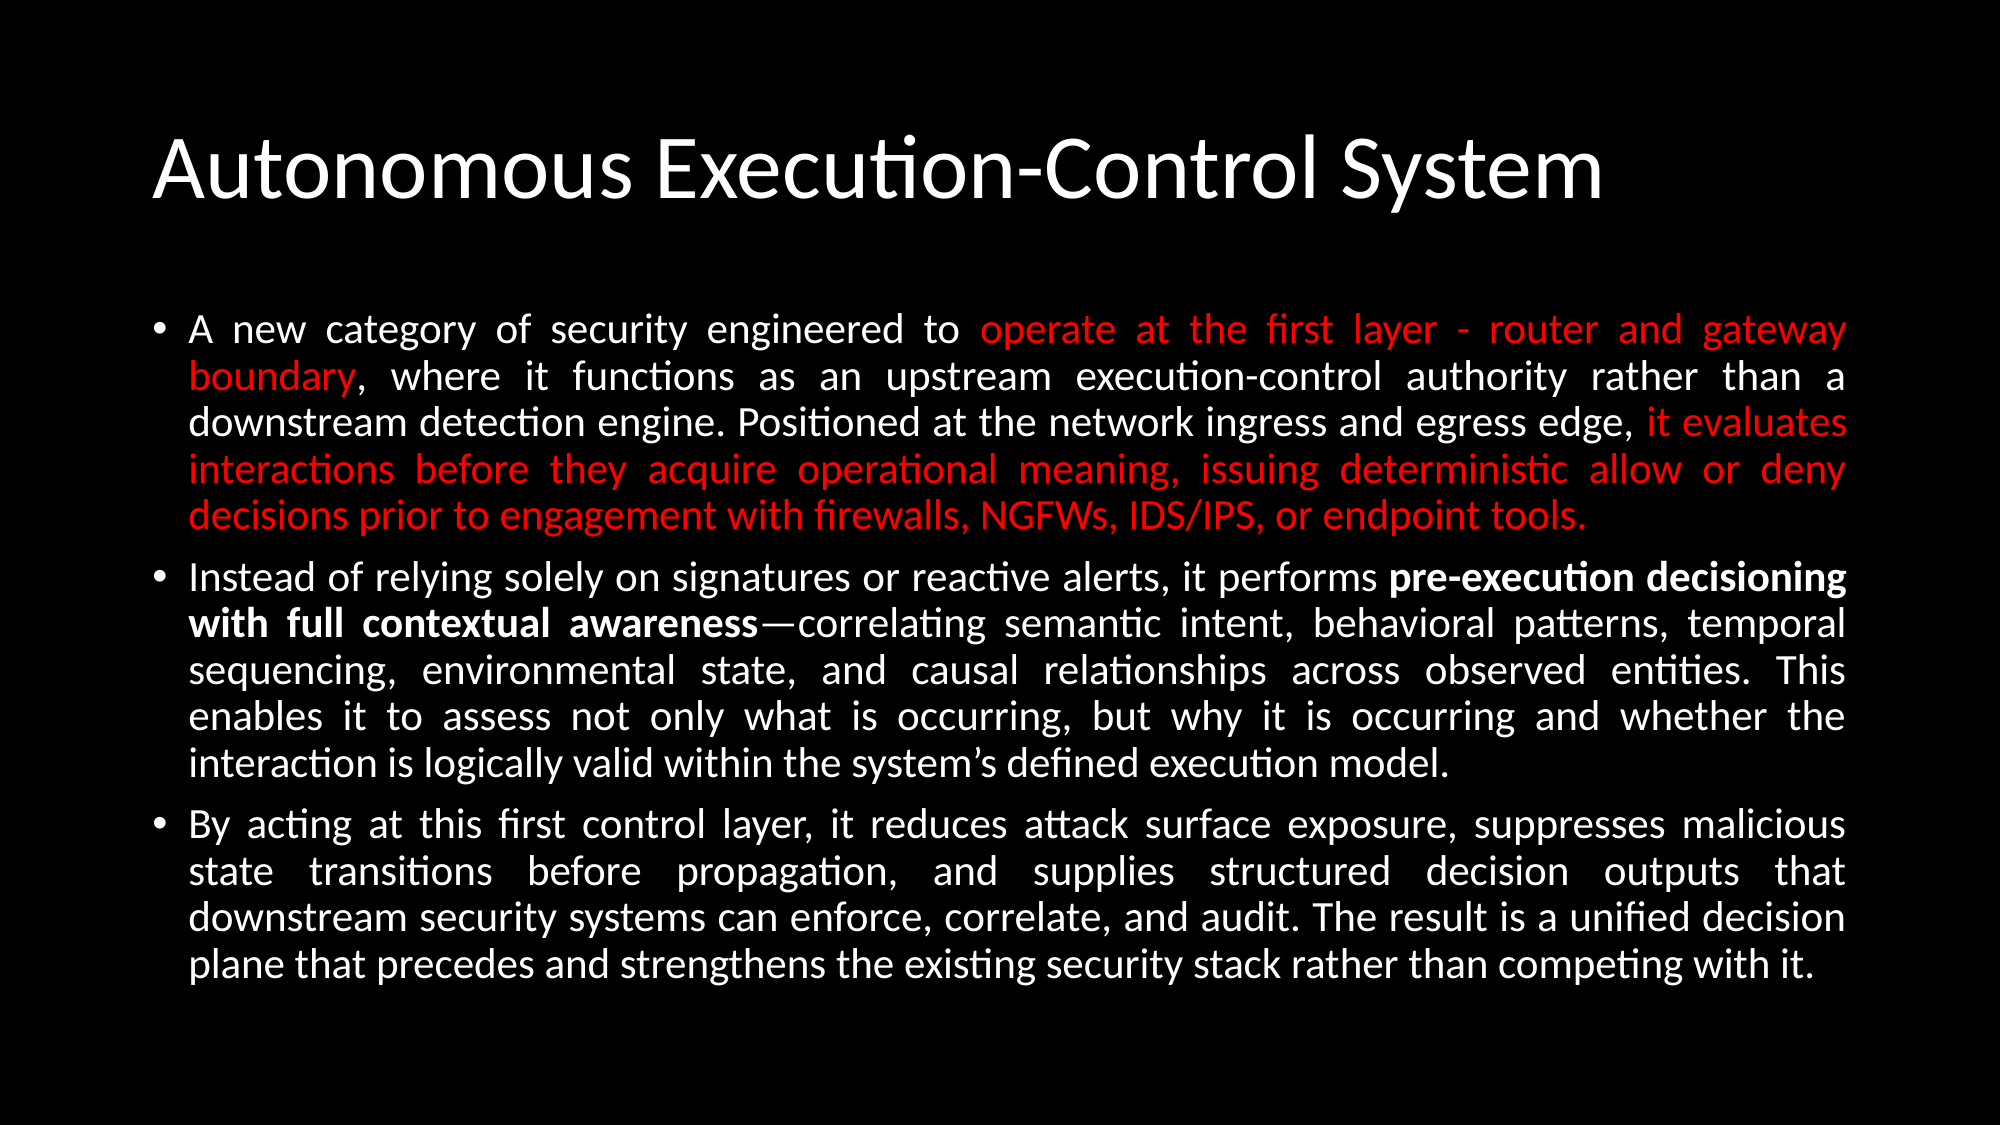

# Autonomous Execution-Control System
A new category of security engineered to operate at the first layer - router and gateway boundary, where it functions as an upstream execution-control authority rather than a downstream detection engine. Positioned at the network ingress and egress edge, it evaluates interactions before they acquire operational meaning, issuing deterministic allow or deny decisions prior to engagement with firewalls, NGFWs, IDS/IPS, or endpoint tools.
Instead of relying solely on signatures or reactive alerts, it performs pre-execution decisioning with full contextual awareness—correlating semantic intent, behavioral patterns, temporal sequencing, environmental state, and causal relationships across observed entities. This enables it to assess not only what is occurring, but why it is occurring and whether the interaction is logically valid within the system’s defined execution model.
By acting at this first control layer, it reduces attack surface exposure, suppresses malicious state transitions before propagation, and supplies structured decision outputs that downstream security systems can enforce, correlate, and audit. The result is a unified decision plane that precedes and strengthens the existing security stack rather than competing with it.